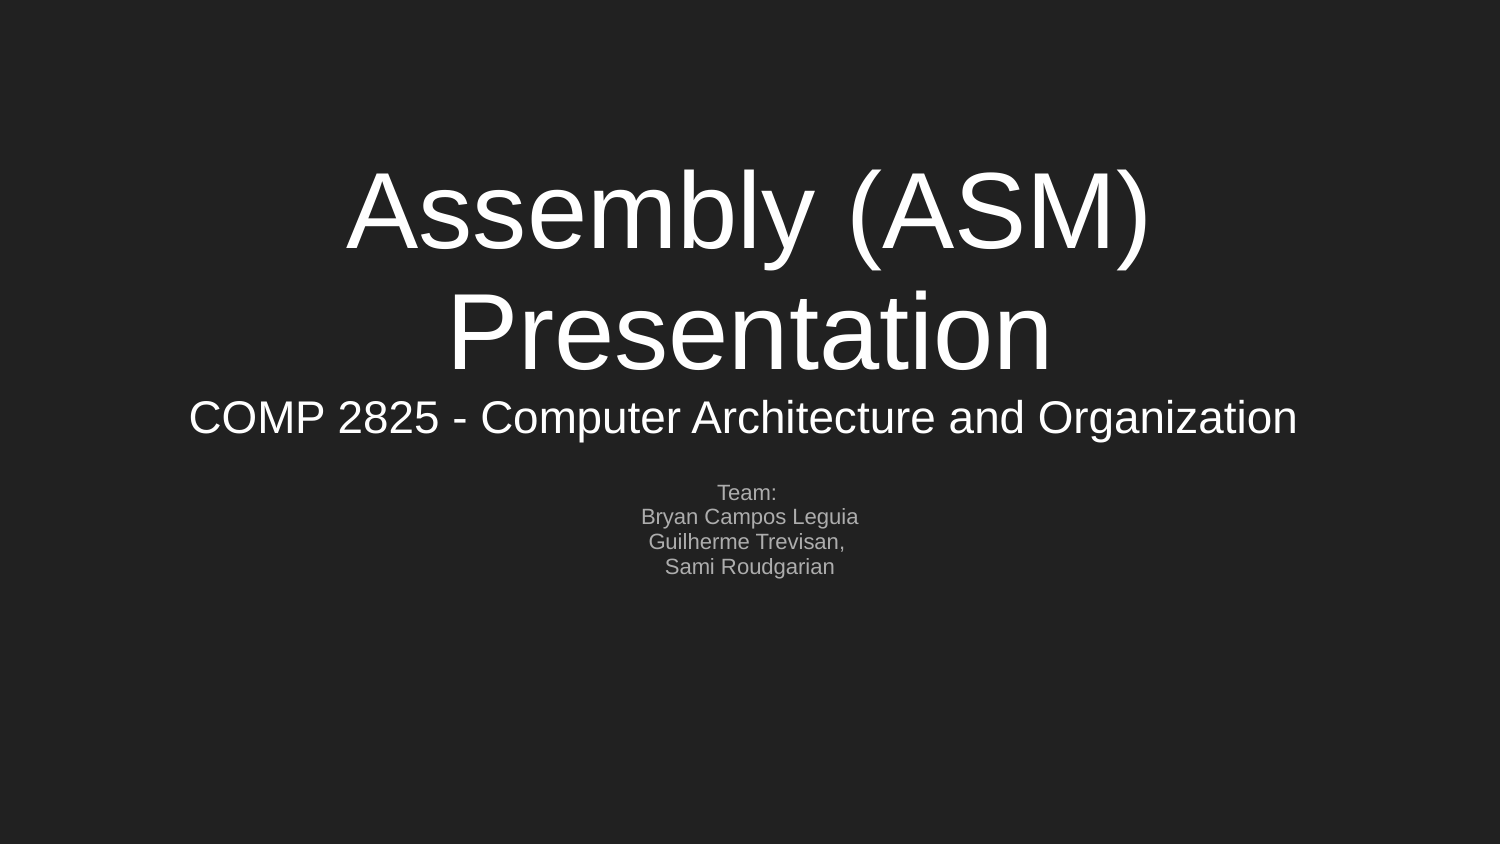

# Assembly (ASM) Presentation
COMP 2825 - Computer Architecture and Organization
Team:
Bryan Campos Leguia
Guilherme Trevisan,
Sami Roudgarian